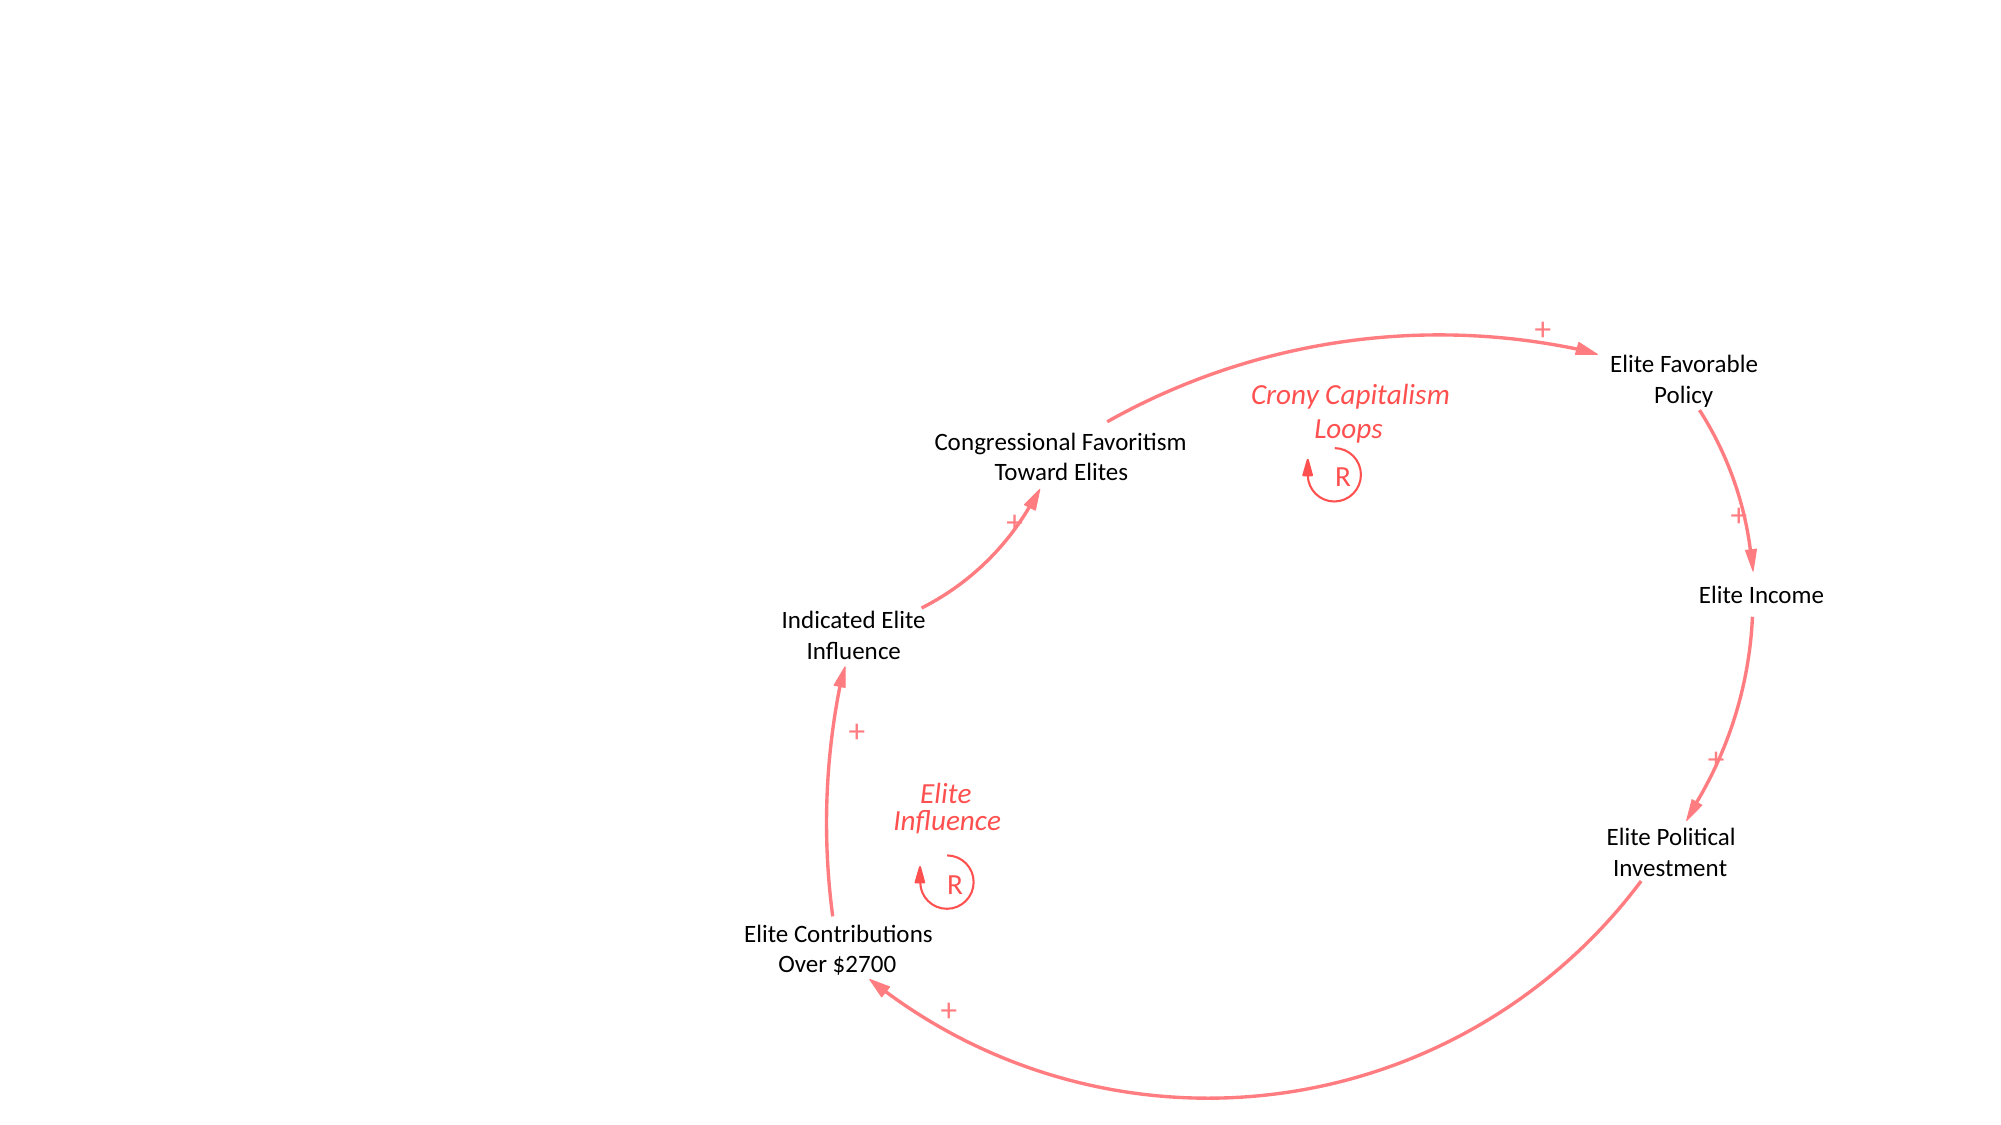

+

Elite Favorable

Crony Capitalism
Policy
Loops

Congressional Favoritism

Toward Elites
R

+
+

Elite Income

Indicated Elite
Influence

+
+
Elite

Influence
Elite Political
Investment

R

Elite Contributions
Over $2700

+